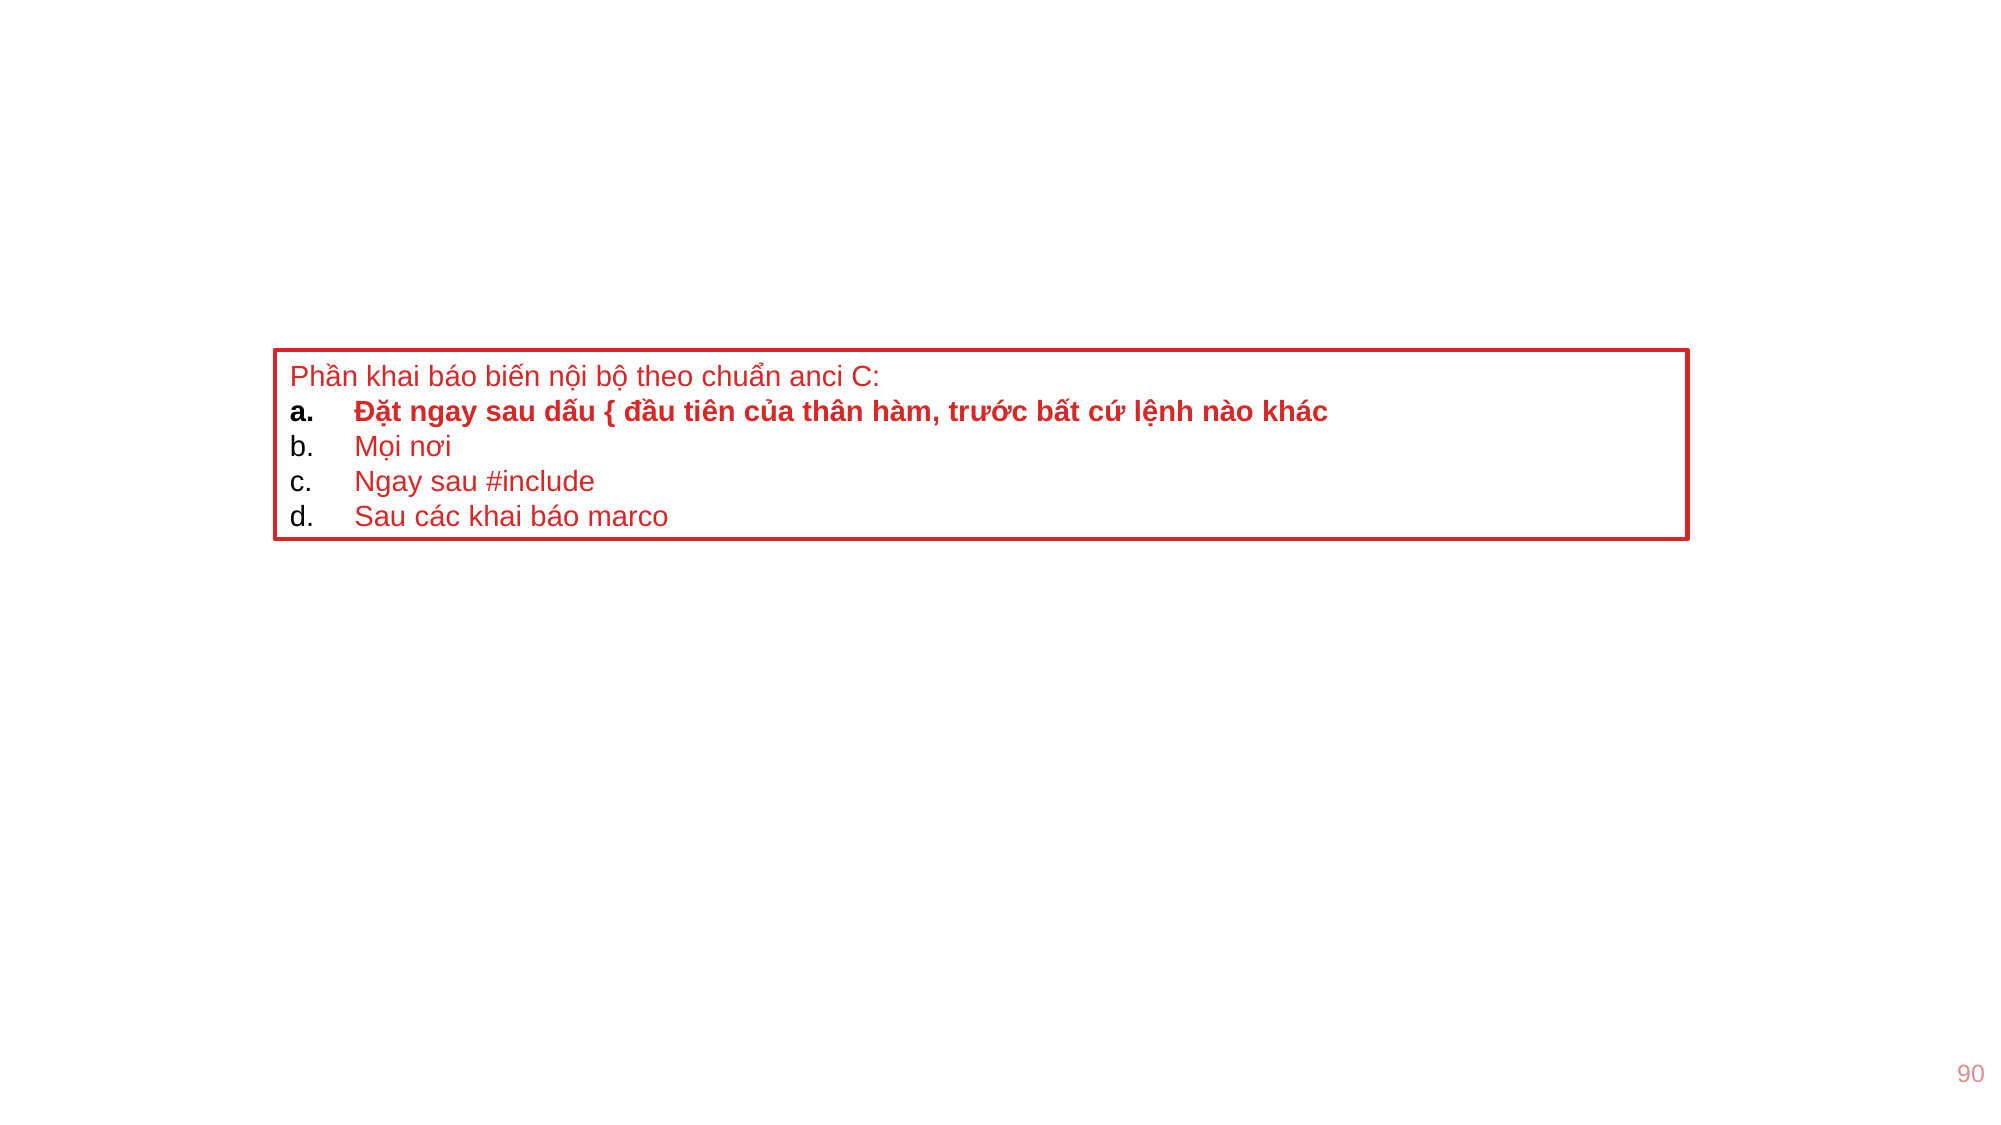

Phần khai báo biến nội bộ theo chuẩn anci C:
 Đặt ngay sau dấu { đầu tiên của thân hàm, trước bất cứ lệnh nào khác
 Mọi nơi
 Ngay sau #include
 Sau các khai báo marco
90